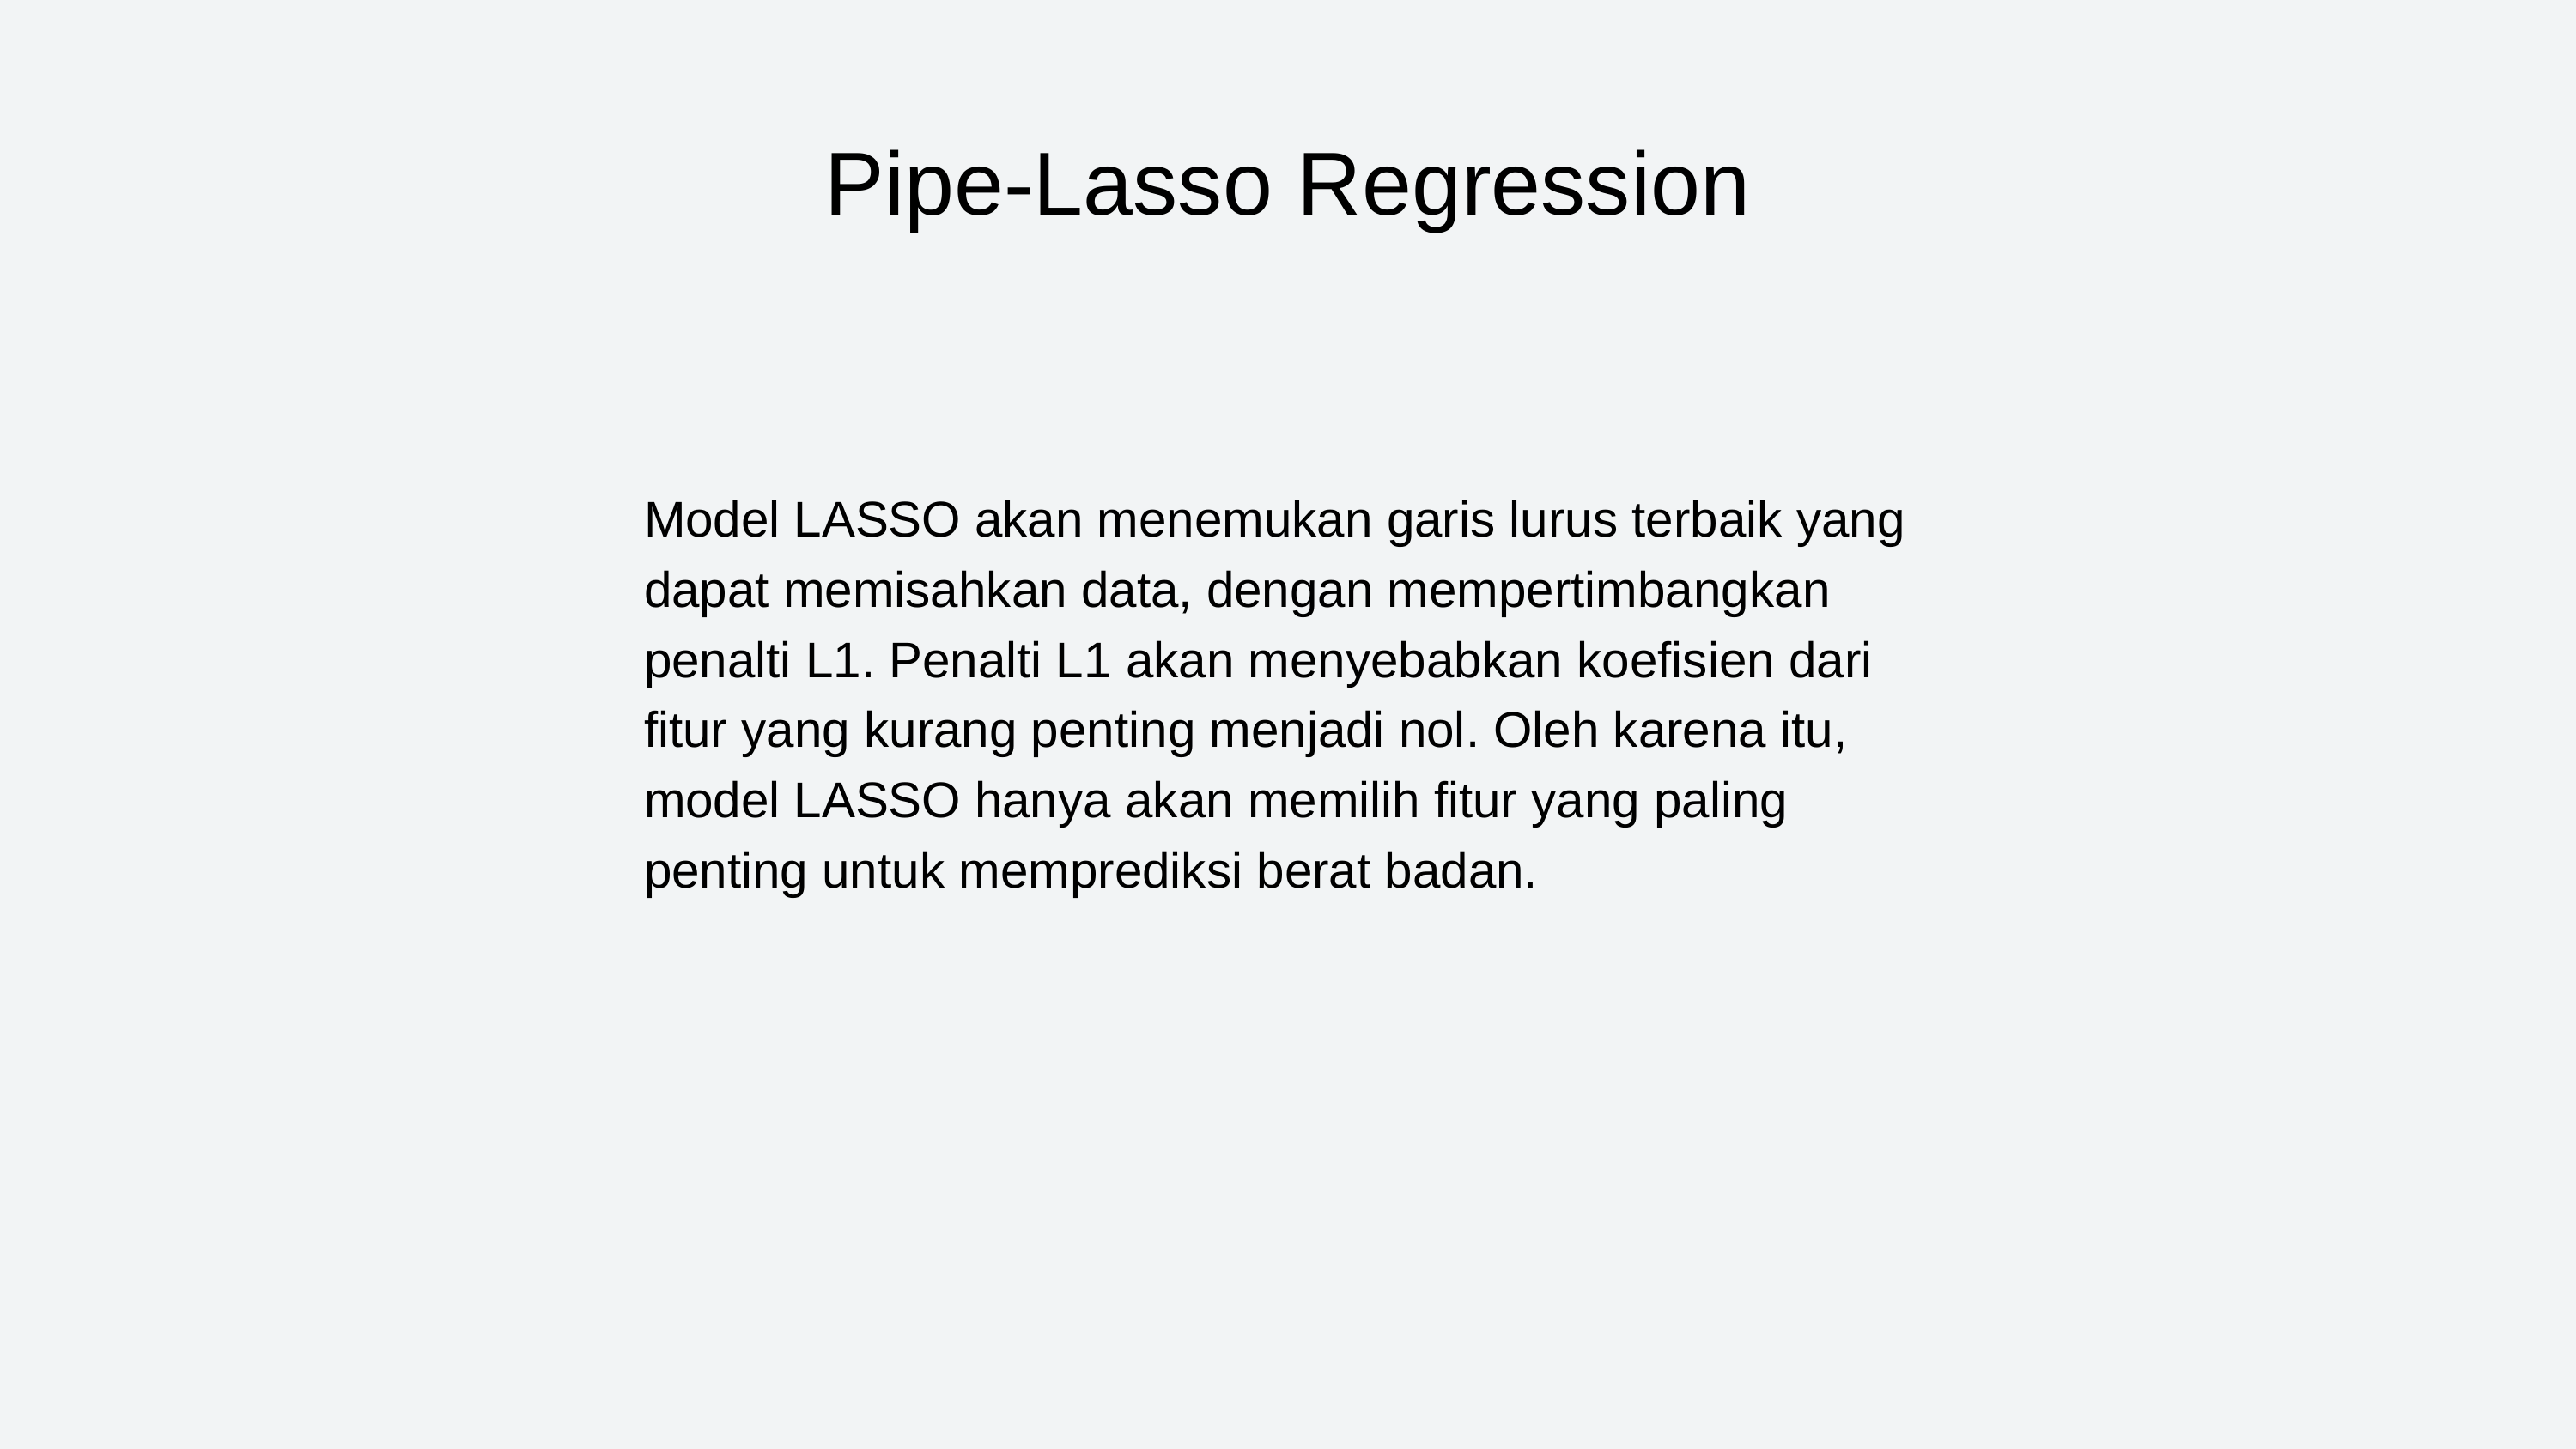

Pipe-Lasso Regression
Model LASSO akan menemukan garis lurus terbaik yang dapat memisahkan data, dengan mempertimbangkan penalti L1. Penalti L1 akan menyebabkan koefisien dari fitur yang kurang penting menjadi nol. Oleh karena itu, model LASSO hanya akan memilih fitur yang paling penting untuk memprediksi berat badan.